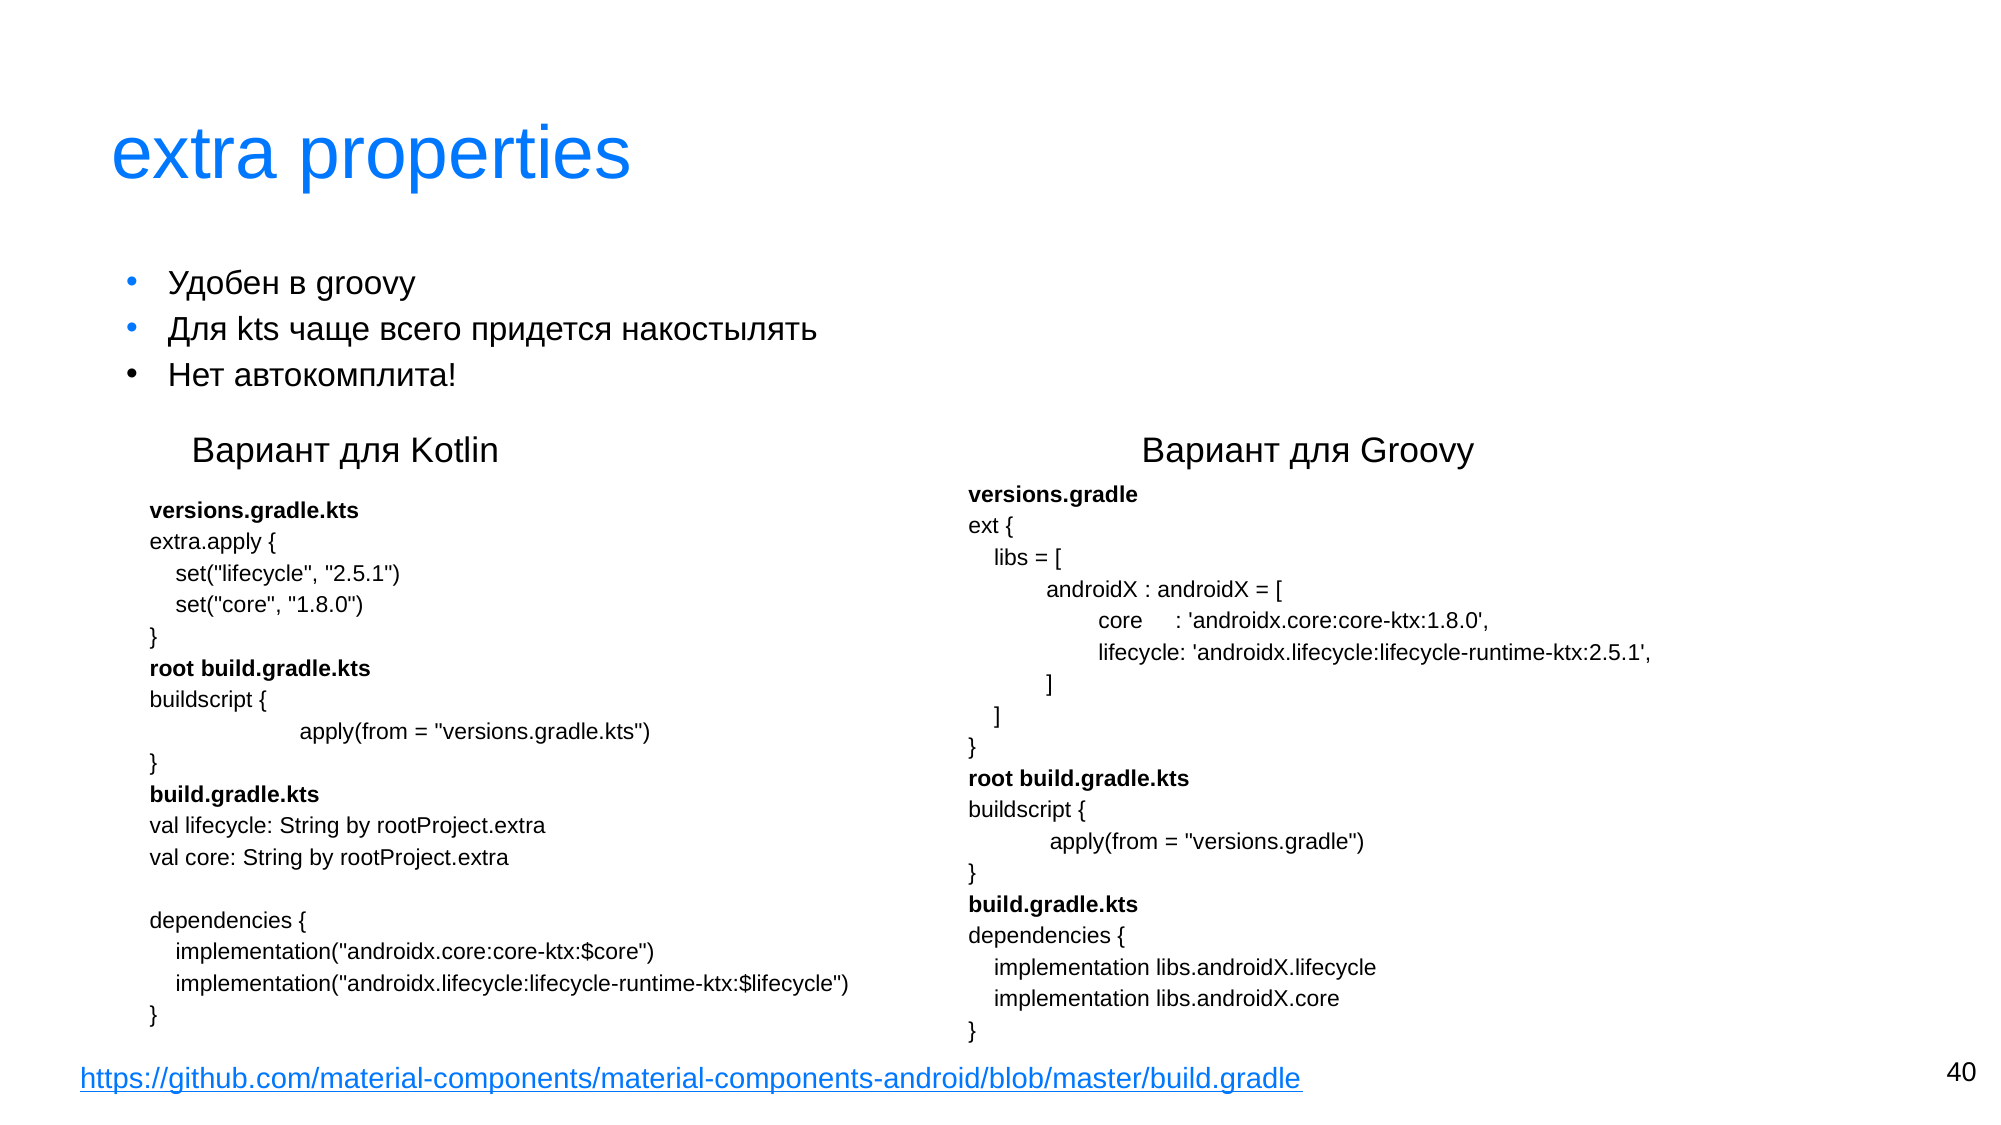

# extra properties
Удобен в groovy
Для kts чаще всего придется накостылять
Нет автокомплита!

Вариант для Kotlin
Вариант для Groovy
versions.gradle
ext {
    libs = [
            androidX : androidX = [
                    core     : 'androidx.core:core-ktx:1.8.0',
                    lifecycle: 'androidx.lifecycle:lifecycle-runtime-ktx:2.5.1',
            ]
    ]
}
root build.gradle.kts
buildscript {
 apply(from = "versions.gradle")
}
build.gradle.kts
dependencies {
    implementation libs.androidX.lifecycle
    implementation libs.androidX.core
}

versions.gradle.kts
extra.apply {
    set("lifecycle", "2.5.1")
    set("core", "1.8.0")
}
root build.gradle.kts
buildscript {
	apply(from = "versions.gradle.kts")
}
build.gradle.kts
val lifecycle: String by rootProject.extra
val core: String by rootProject.extra

dependencies {
    implementation("androidx.core:core-ktx:$core")
    implementation("androidx.lifecycle:lifecycle-runtime-ktx:$lifecycle")
}

40
https://github.com/material-components/material-components-android/blob/master/build.gradle